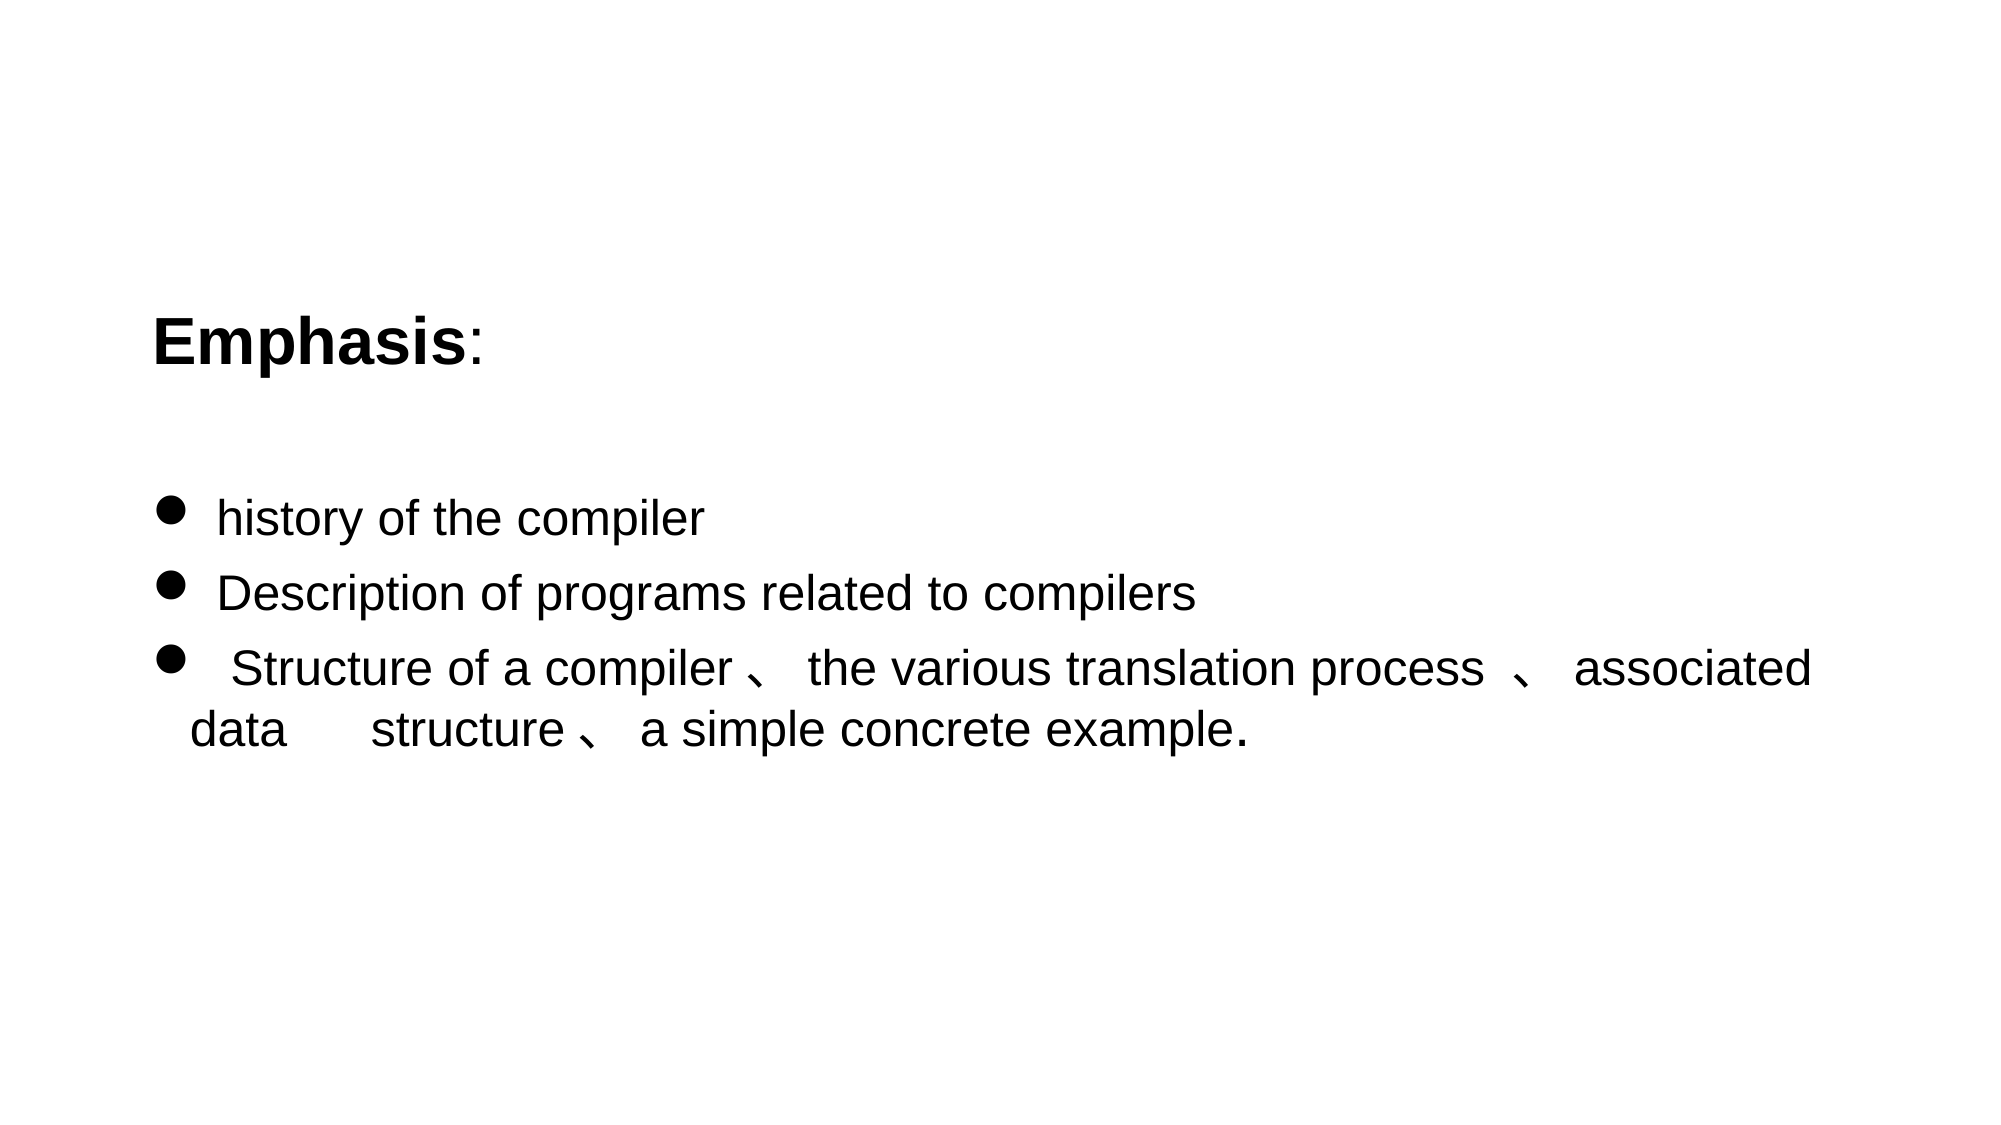

#
Emphasis:

 history of the compiler
 Description of programs related to compilers
  Structure of a compiler、the various translation process 、associated data      structure、a simple concrete example.